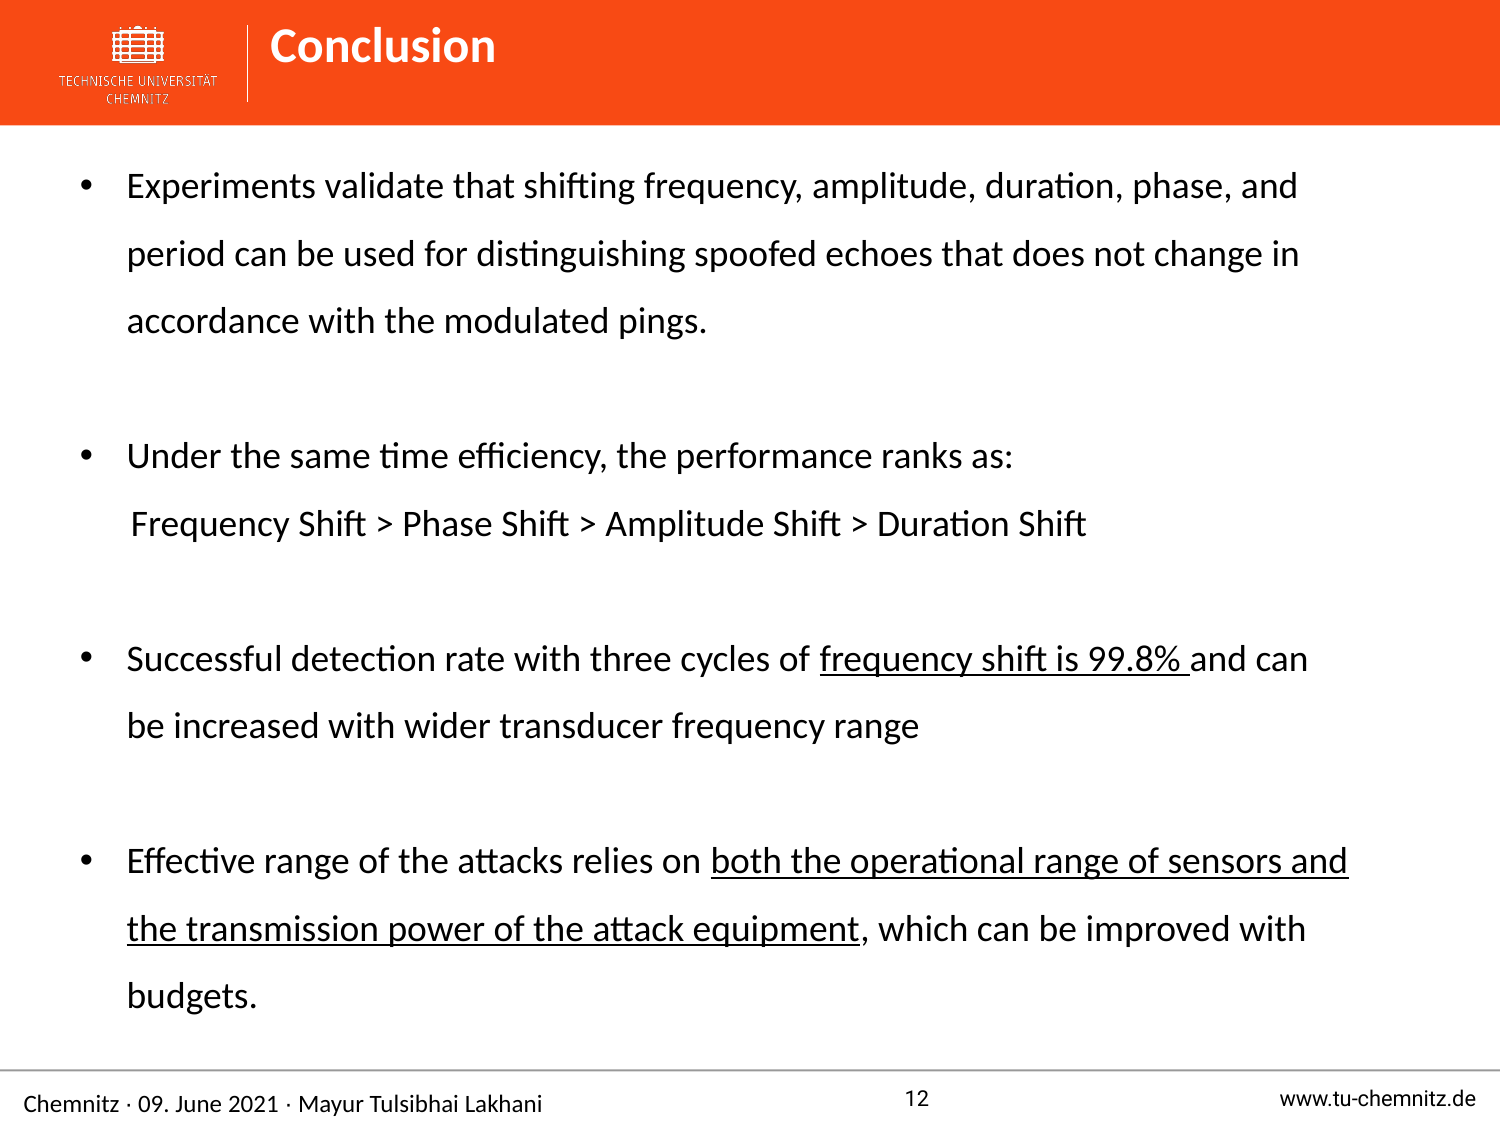

# Conclusion
Experiments validate that shifting frequency, amplitude, duration, phase, and period can be used for distinguishing spoofed echoes that does not change in accordance with the modulated pings.

Under the same time efficiency, the performance ranks as:
      Frequency Shift > Phase Shift > Amplitude Shift > Duration Shift

Successful detection rate with three cycles of frequency shift is 99.8% and can be increased with wider transducer frequency range

Effective range of the attacks relies on both the operational range of sensors and the transmission power of the attack equipment, which can be improved with budgets.